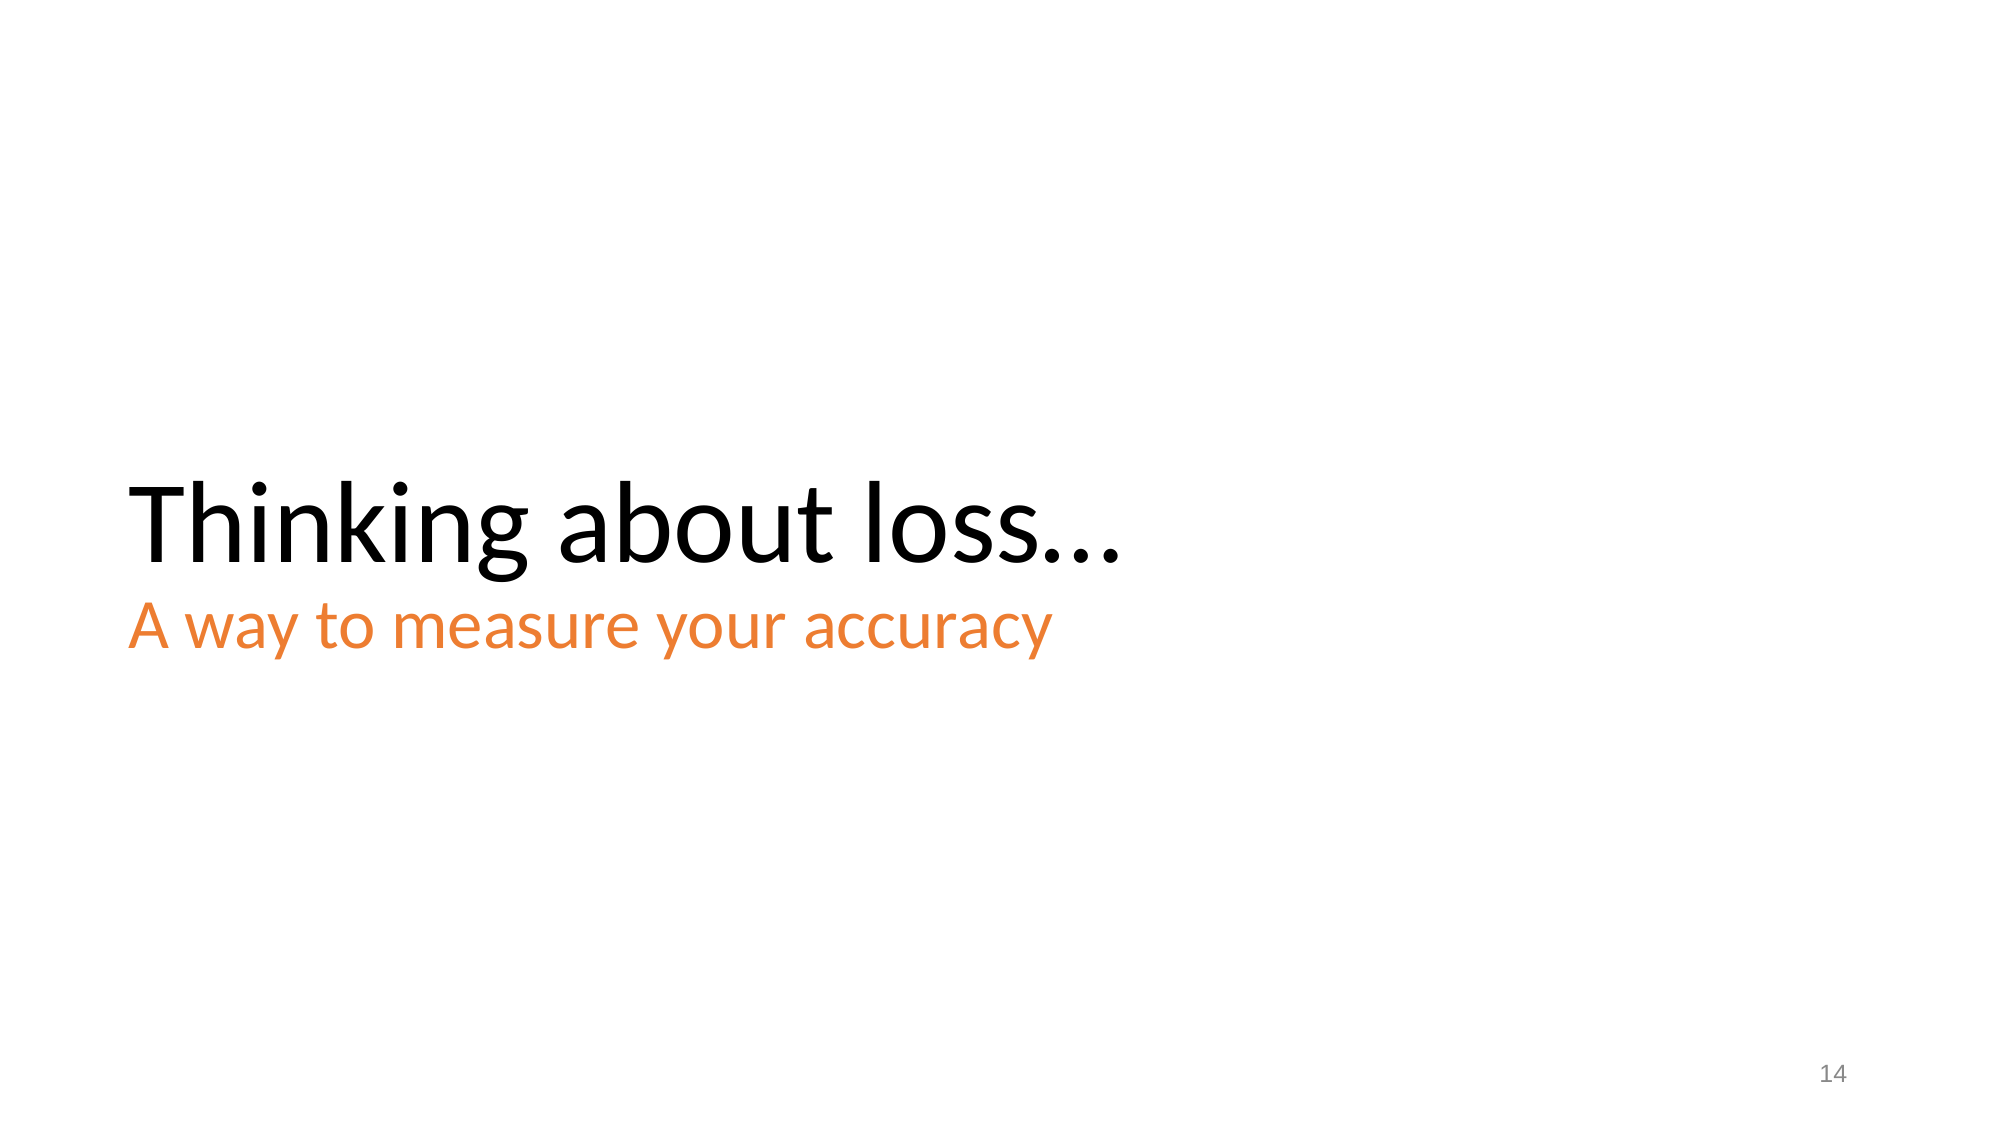

# Thinking about loss… A way to measure your accuracy